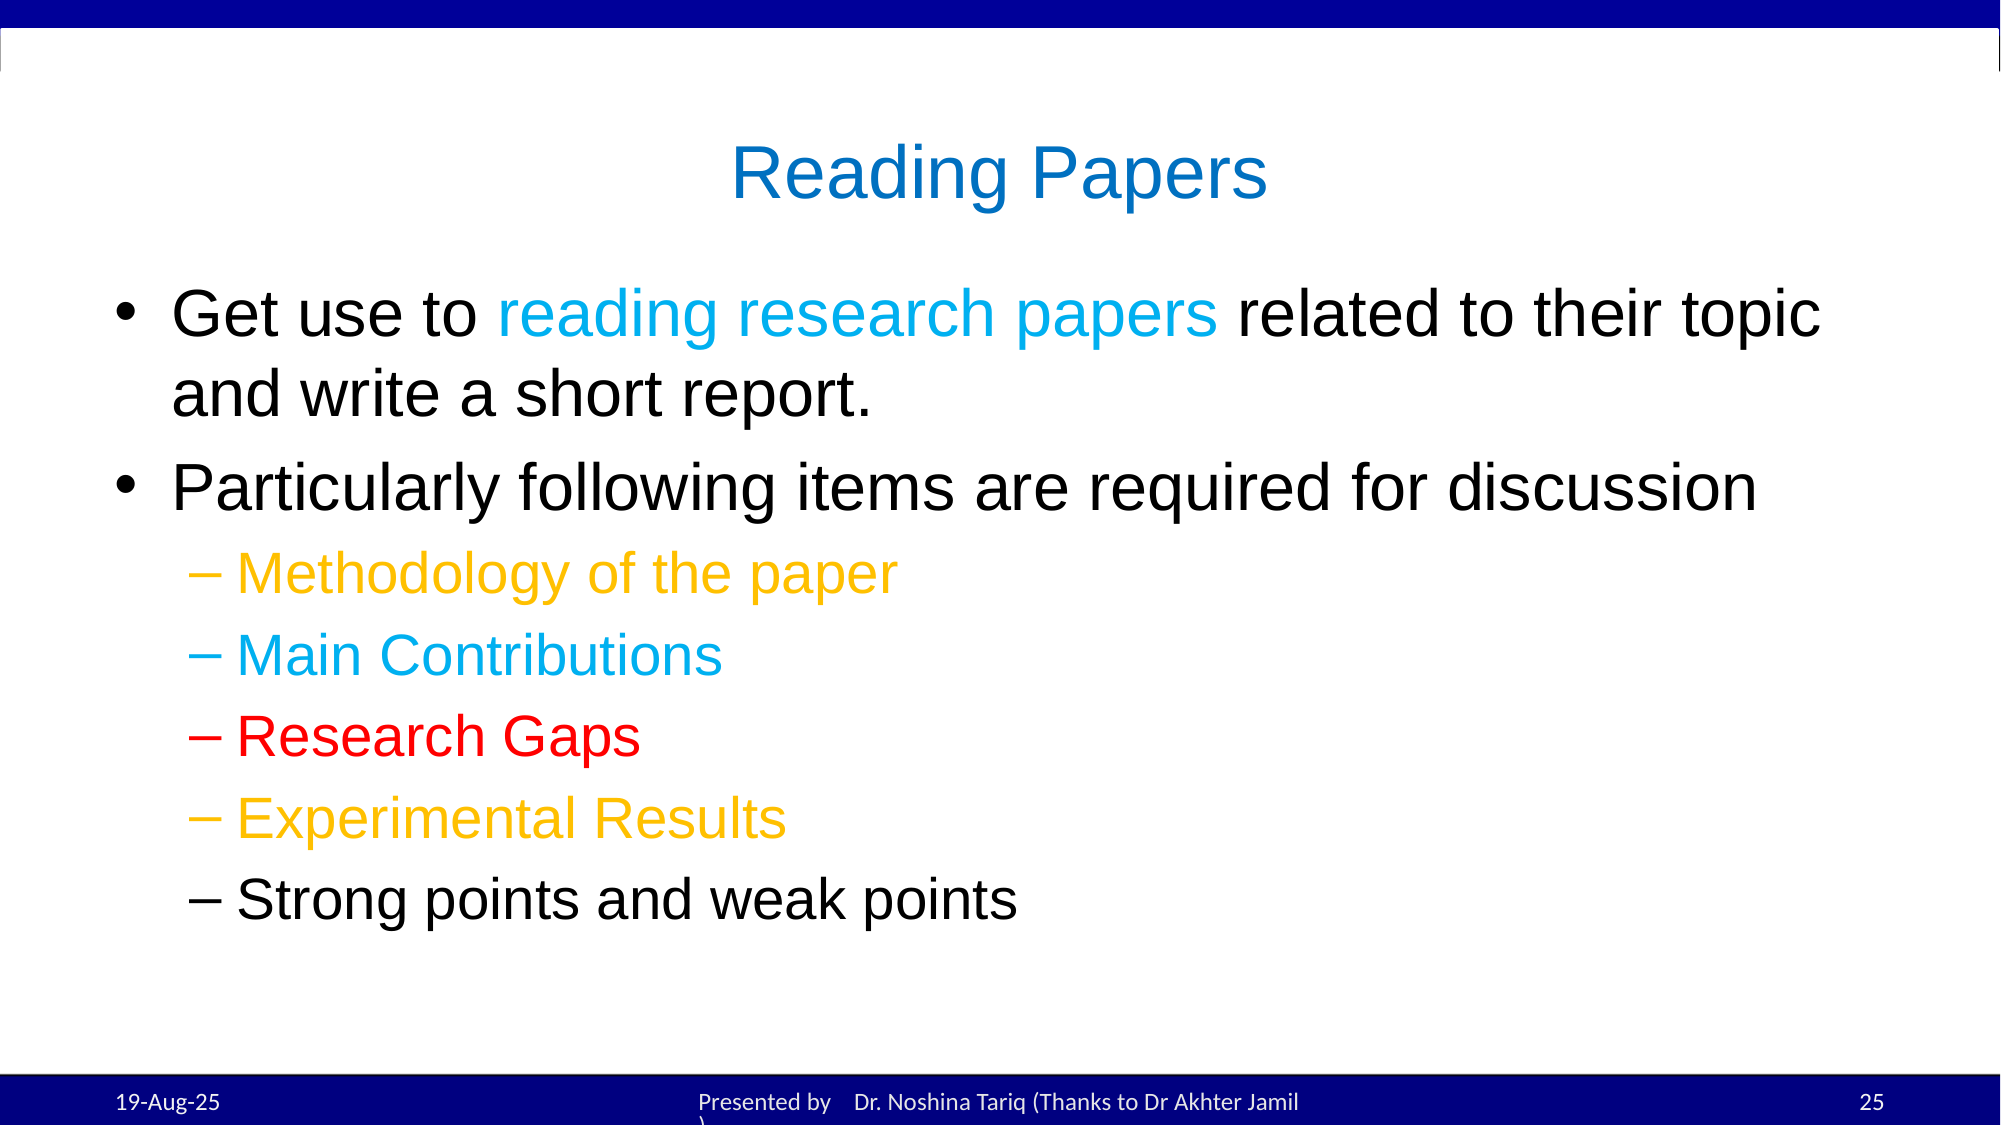

# Reading Papers
Get use to reading research papers related to their topic and write a short report.
Particularly following items are required for discussion
Methodology of the paper
Main Contributions
Research Gaps
Experimental Results
Strong points and weak points
19-Aug-25
Presented by    Dr. Noshina Tariq (Thanks to Dr Akhter Jamil)
25